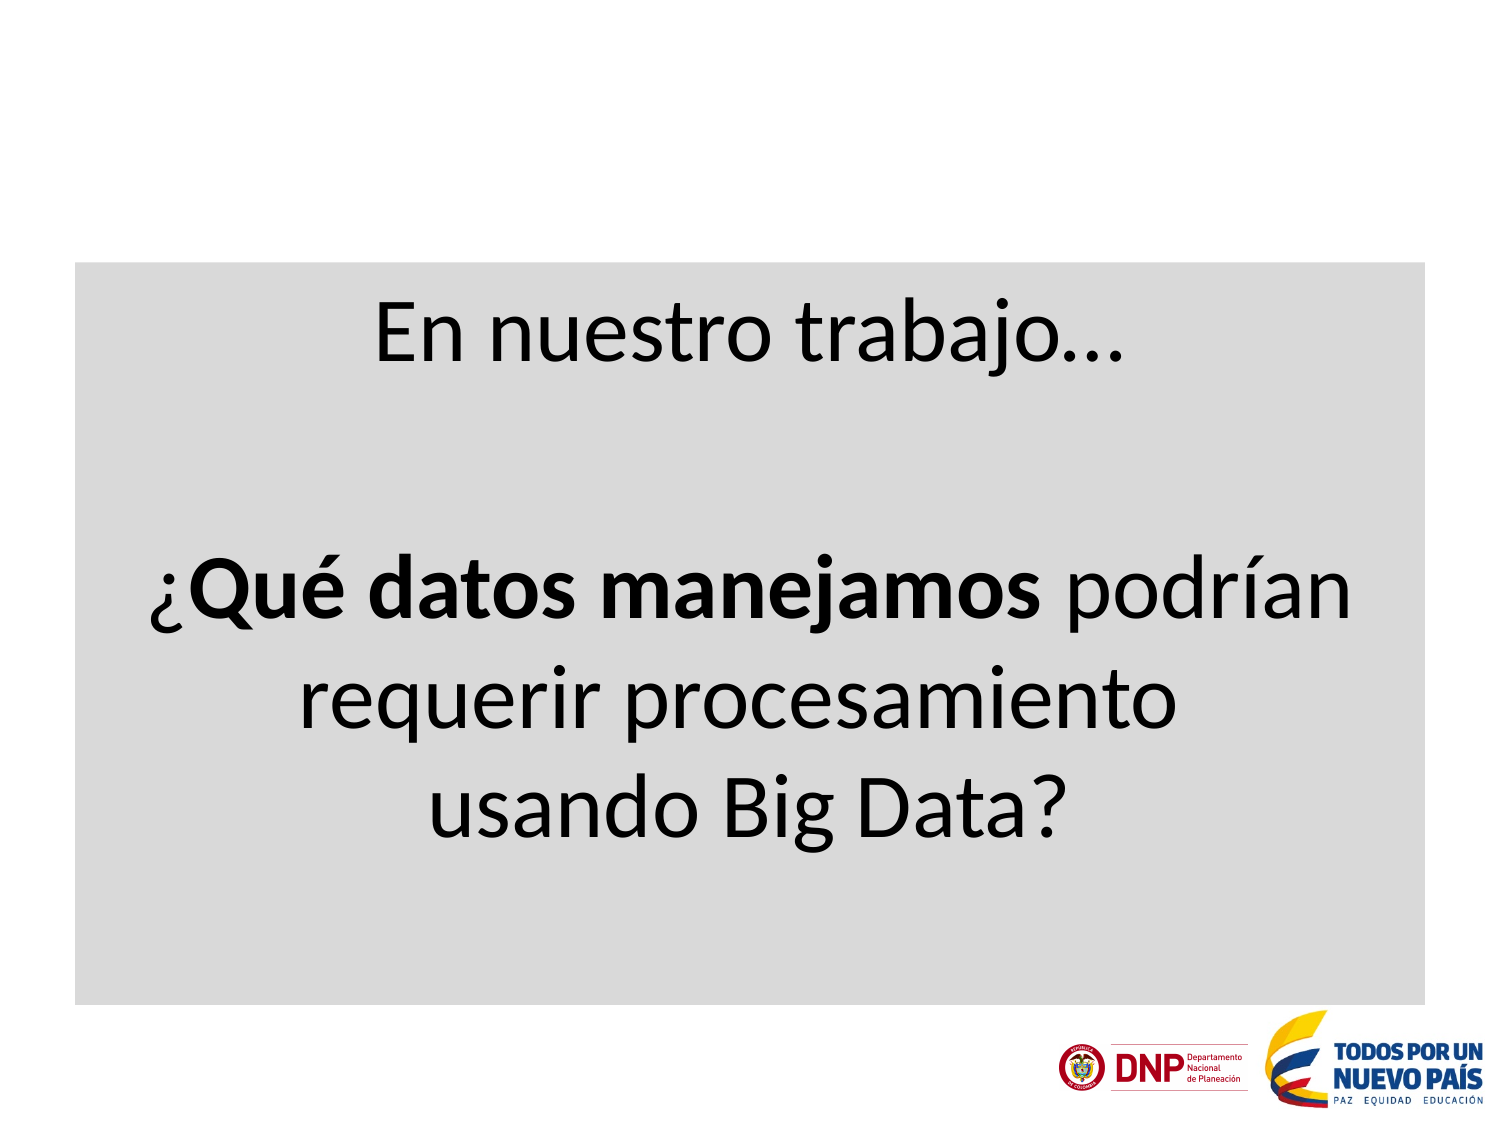

En nuestro trabajo…

¿Qué datos manejamos podrían requerir procesamiento
usando Big Data?